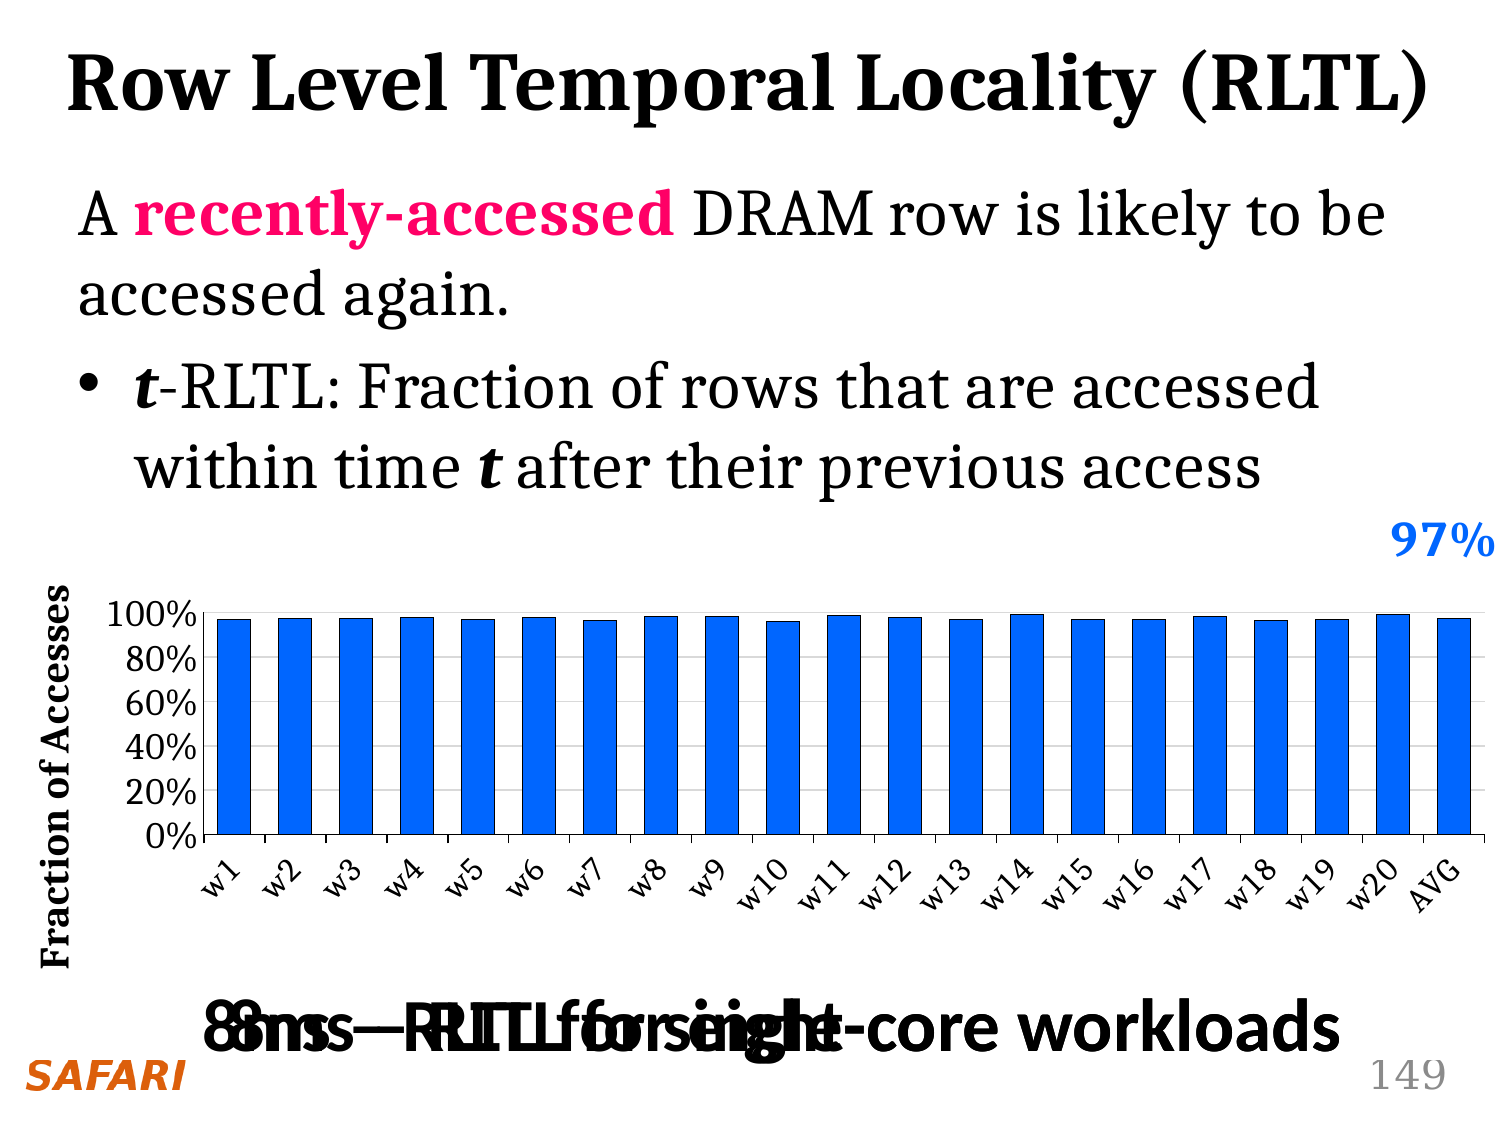

Row Level Temporal Locality (RLTL)
A recently-accessed DRAM row is likely to be accessed again.
t-RLTL: Fraction of rows that are accessed within time t after their previous access

### Chart

| Category | 8ms - RLTL |
|---|---|
| tpch6 | 0.907331490972668 |
| apache20 | 0.932968328489173 |
| GemsFDTD | 0.884037067242037 |
| mcf | 0.994542587376825 |
| sphinx3 | 0.981738023405162 |
| tpch2 | 0.903260015442537 |
| astar | 0.902190424065396 |
| hmmer | 0.0 |
| milc | 0.707663753887621 |
| bwaves | 0.948456021541296 |
| lbm | 0.973099196018874 |
| omnetpp | 0.965982793037846 |
| tonto | 0.954063172305887 |
| bzip2 | 0.863133467438986 |
| leslie3d | 0.953888249668991 |
| sjeng | 0.628487796112442 |
| tpcc64 | 0.911890541185365 |
| cactusADM | 0.985433070731995 |
| libquantum | 0.93090278037133 |
| soplex | 0.922442171401304 |
| tpch17 | 0.904113021870886 |
| STREAMcopy | 0.770489194757796 |
| AVG | 0.860277871242019 |

### Chart

| Category | 8ms - RLTL |
|---|---|
| w1 | 0.96968206026654 |
| w2 | 0.972056610354508 |
| w3 | 0.974515570377754 |
| w4 | 0.975160445858161 |
| w5 | 0.970310793153458 |
| w6 | 0.979310512224485 |
| w7 | 0.962087055621181 |
| w8 | 0.982688216680437 |
| w9 | 0.98324291175808 |
| w10 | 0.95924334210099 |
| w11 | 0.985659097800593 |
| w12 | 0.977745475226872 |
| w13 | 0.969620212431317 |
| w14 | 0.991408563406414 |
| w15 | 0.967962823983563 |
| w16 | 0.966061760944065 |
| w17 | 0.981675384188473 |
| w18 | 0.965541657984534 |
| w19 | 0.969902262515524 |
| w20 | 0.990859156803218 |
| AVG | 0.974736695684009 |
86%
97%

8ms – RLTL for single-core workloads
8ms – RLTL for eight-core workloads